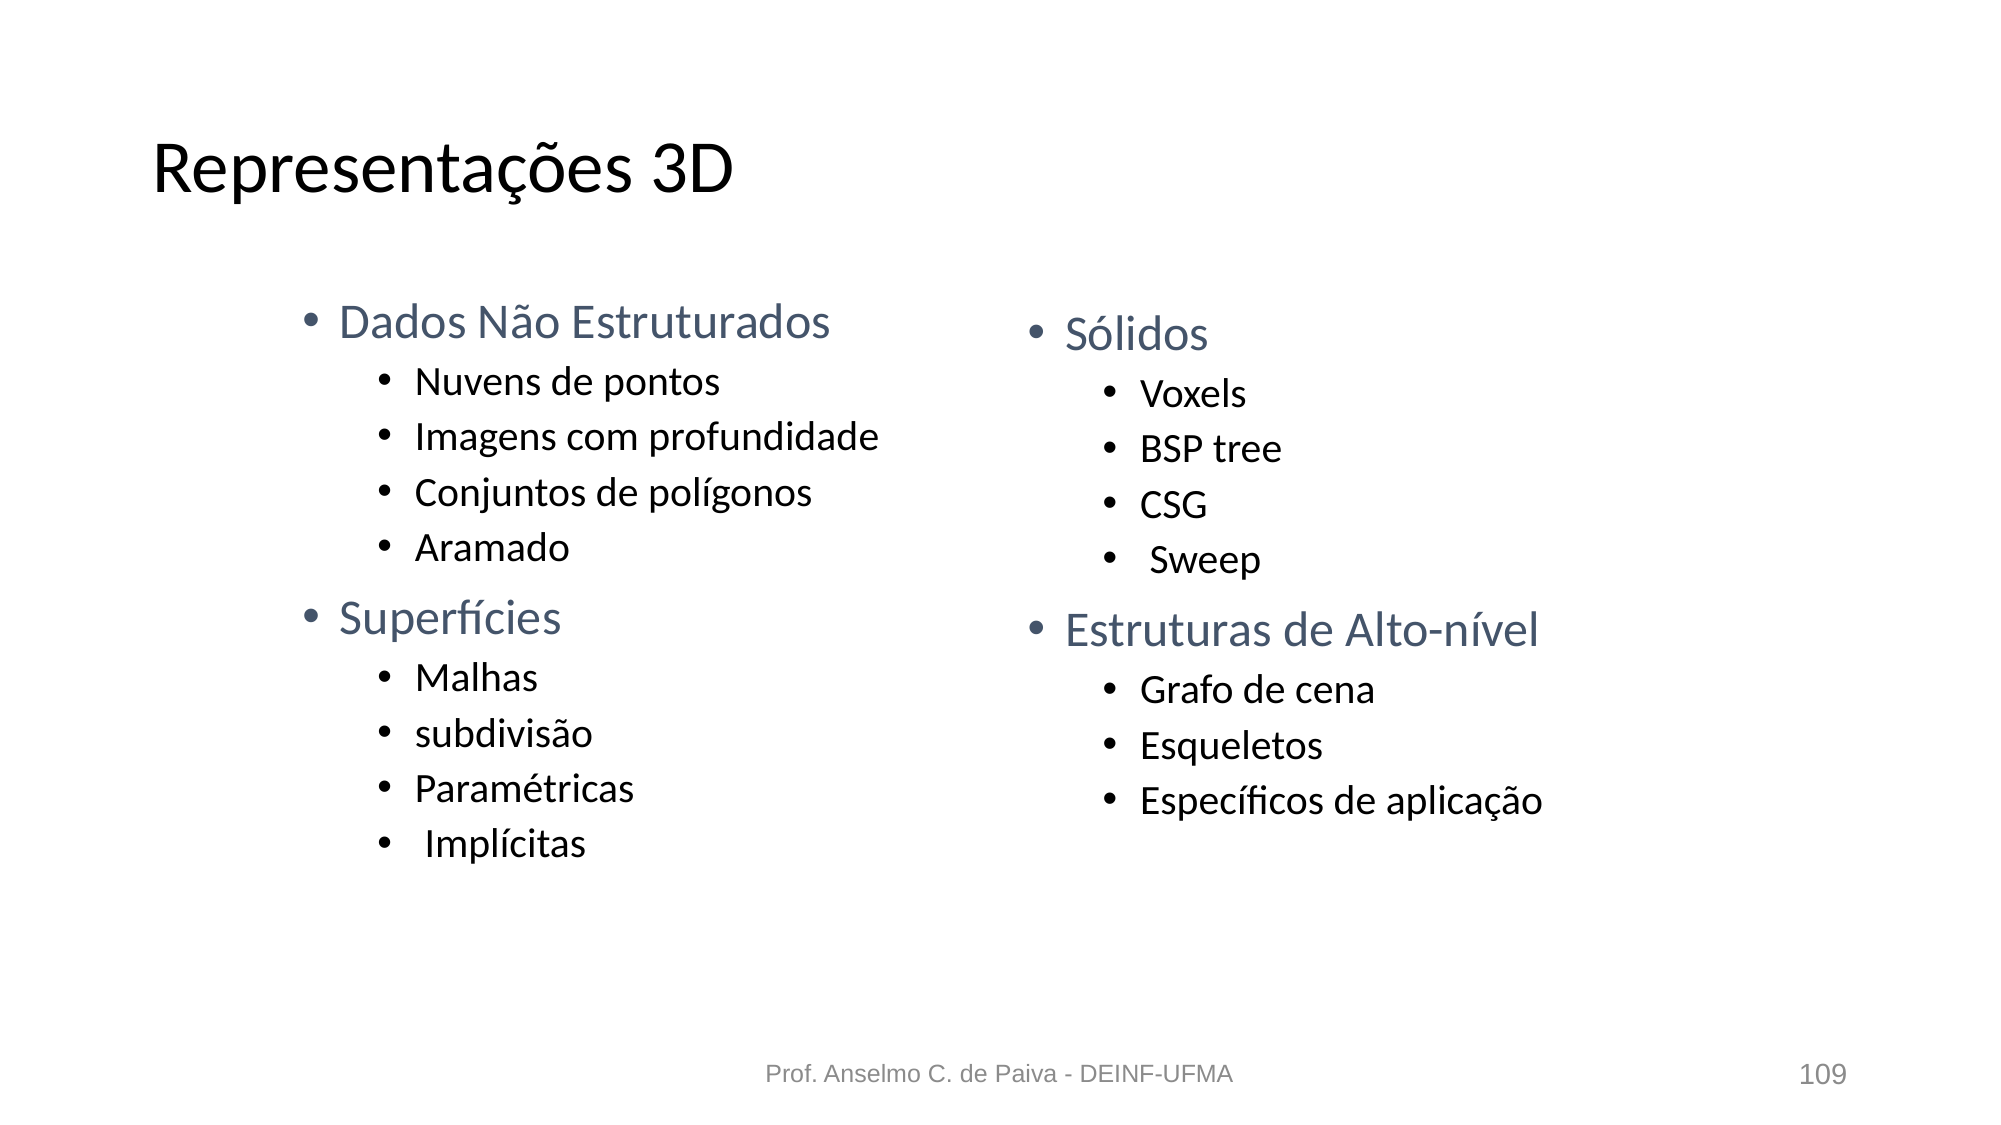

# Representações 3D
Dados Não Estruturados
Nuvens de pontos
Imagens com profundidade
Conjuntos de polígonos
Aramado
Superfícies
Malhas
subdivisão
Paramétricas
 Implícitas
Sólidos
Voxels
BSP tree
CSG
 Sweep
Estruturas de Alto-nível
Grafo de cena
Esqueletos
Específicos de aplicação

Prof. Anselmo C. de Paiva - DEINF-UFMA
109